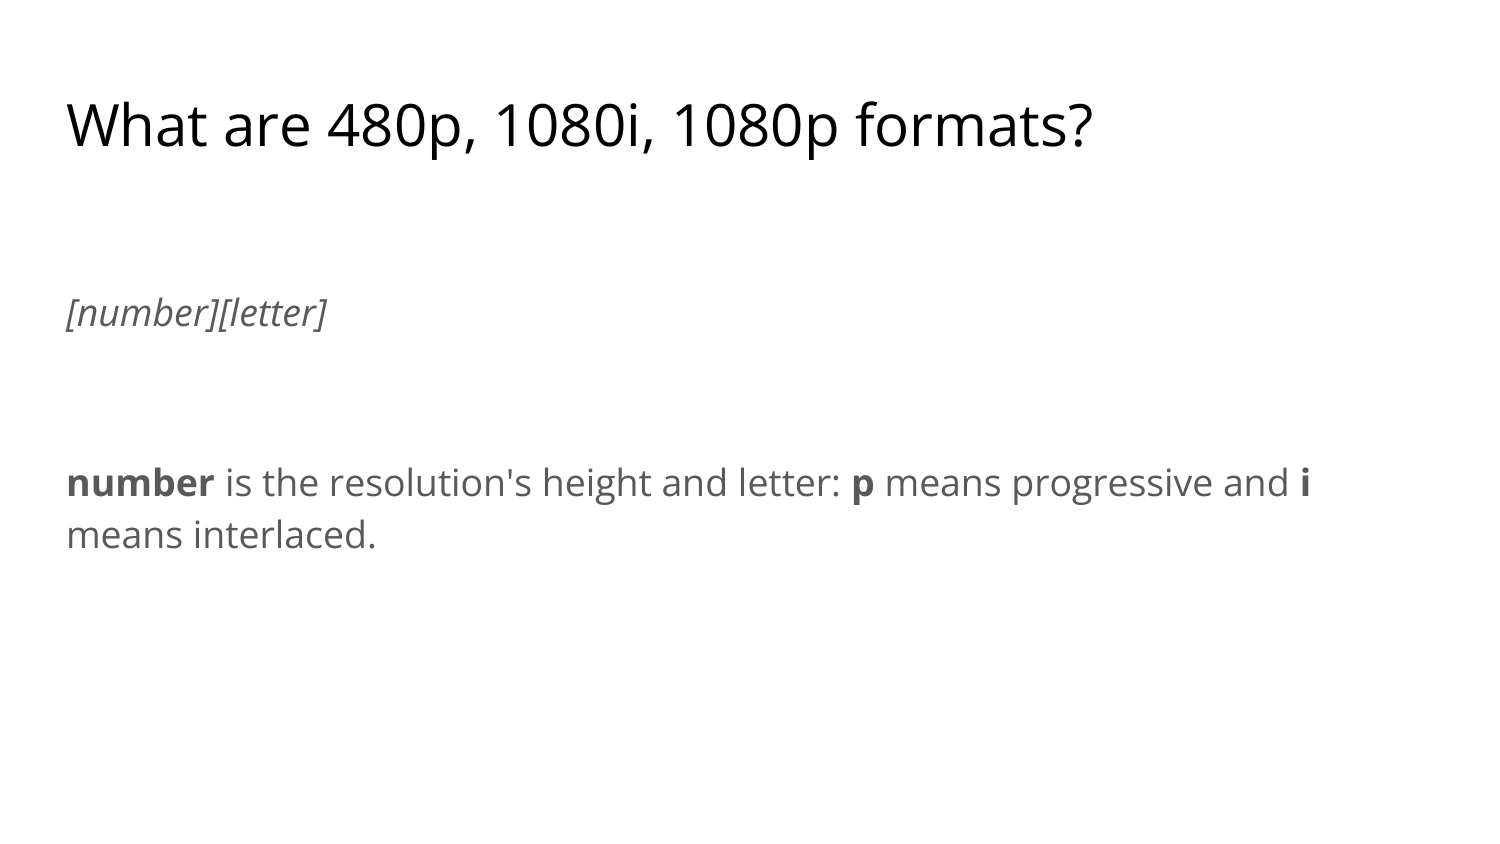

# What are 480p, 1080i, 1080p formats?

[number][letter]

number is the resolution's height and letter: p means progressive and i means interlaced.